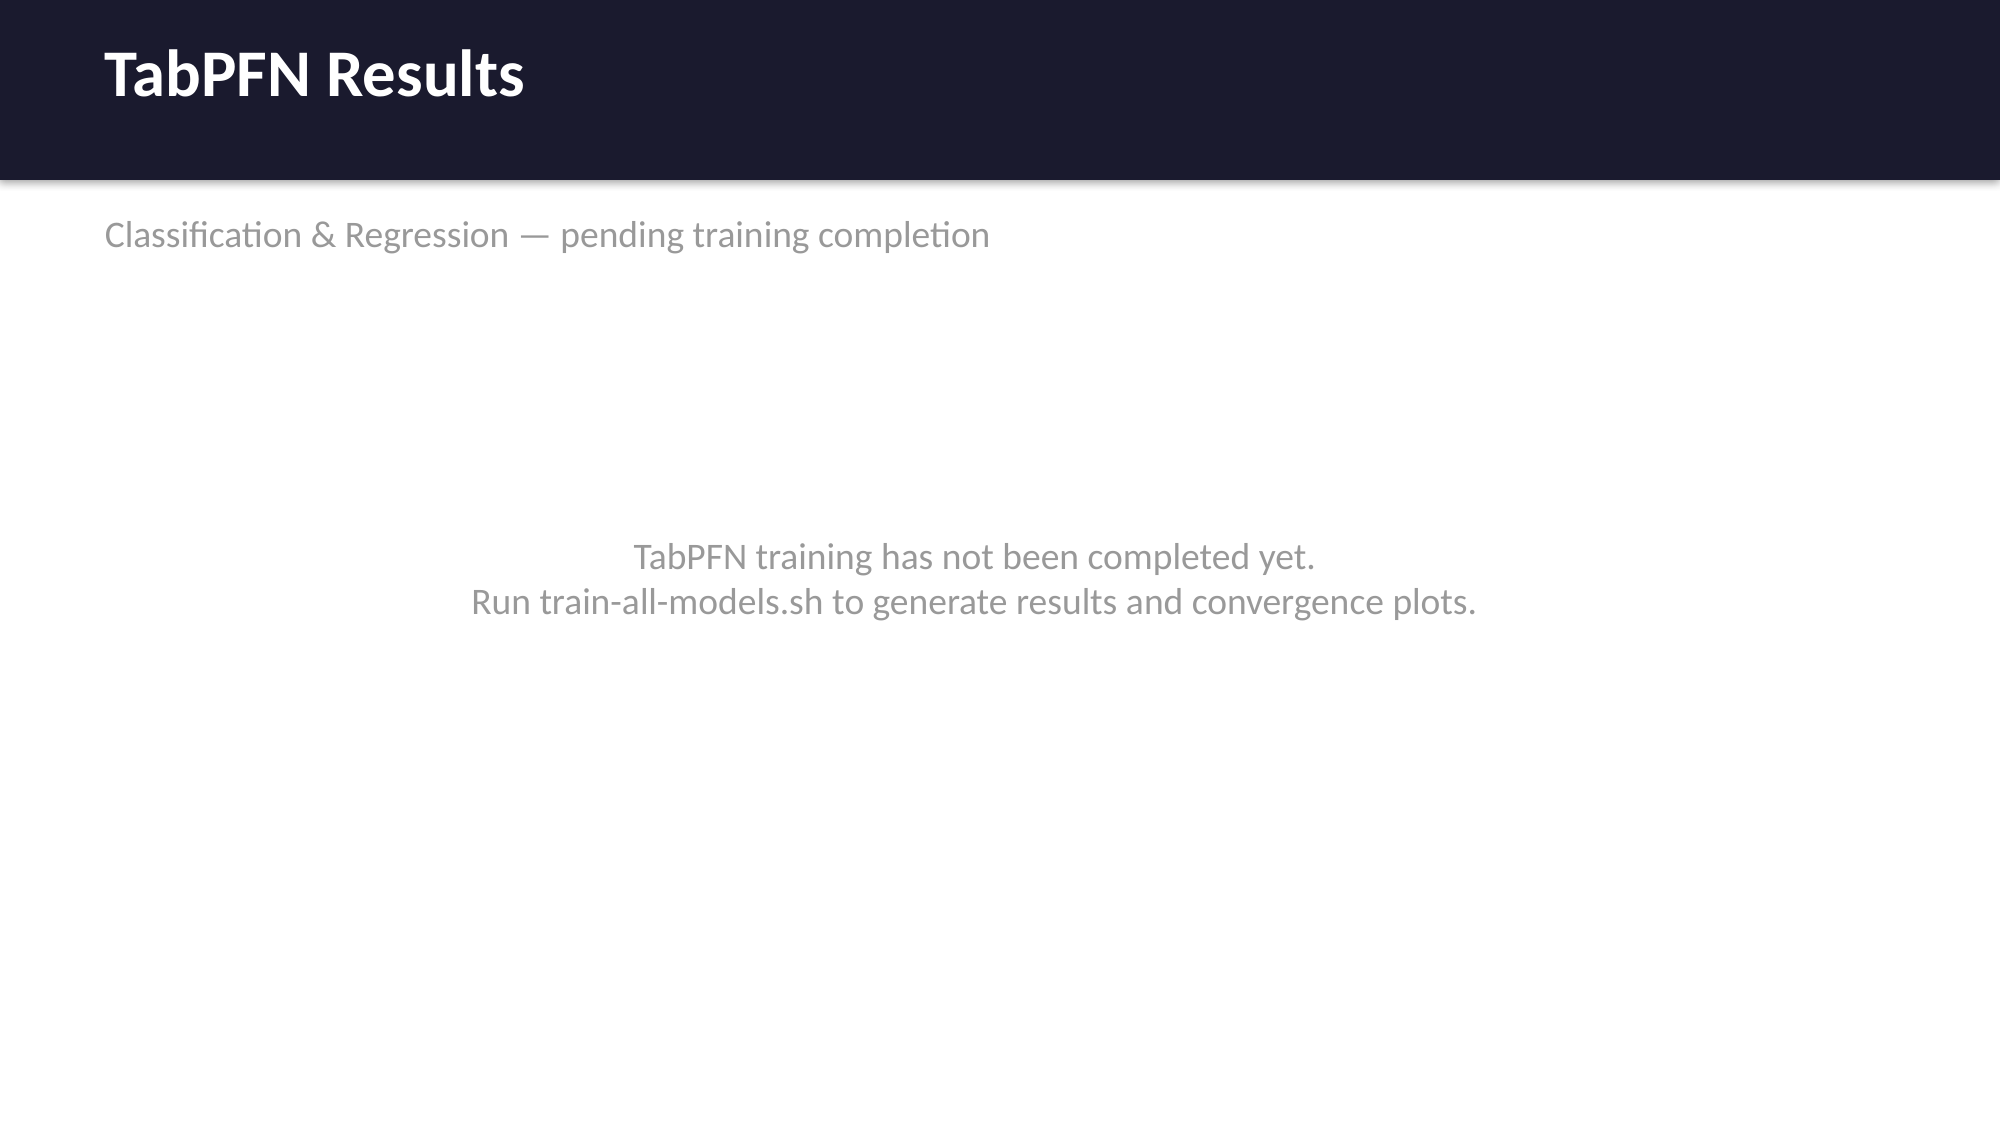

TabPFN Results
Classification & Regression — pending training completion
TabPFN training has not been completed yet.
Run train-all-models.sh to generate results and convergence plots.